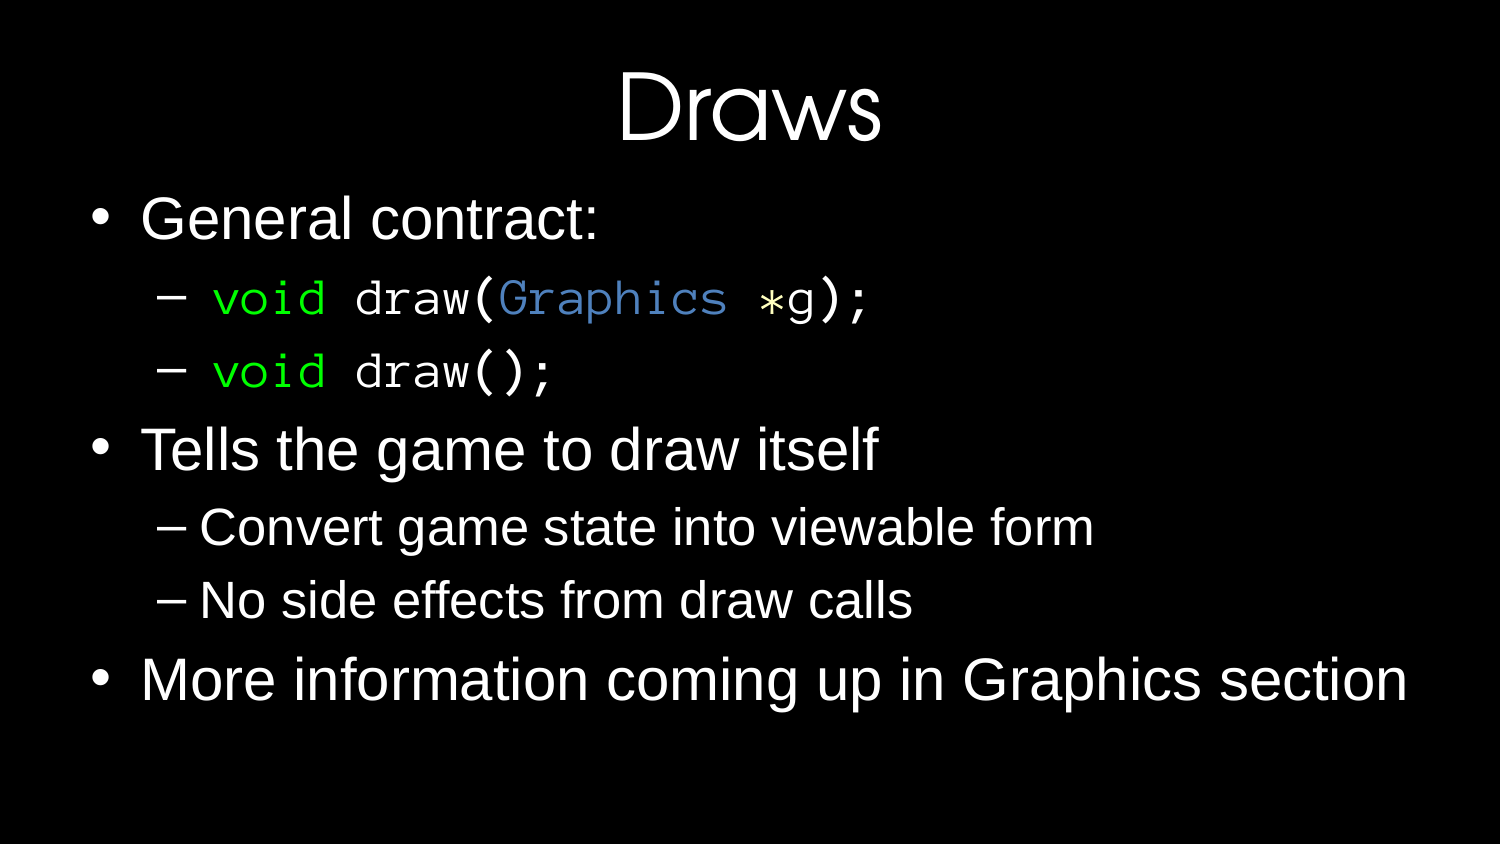

# Draws
General contract:
 void draw(Graphics *g);
 void draw();
Tells the game to draw itself
Convert game state into viewable form
No side effects from draw calls
More information coming up in Graphics section